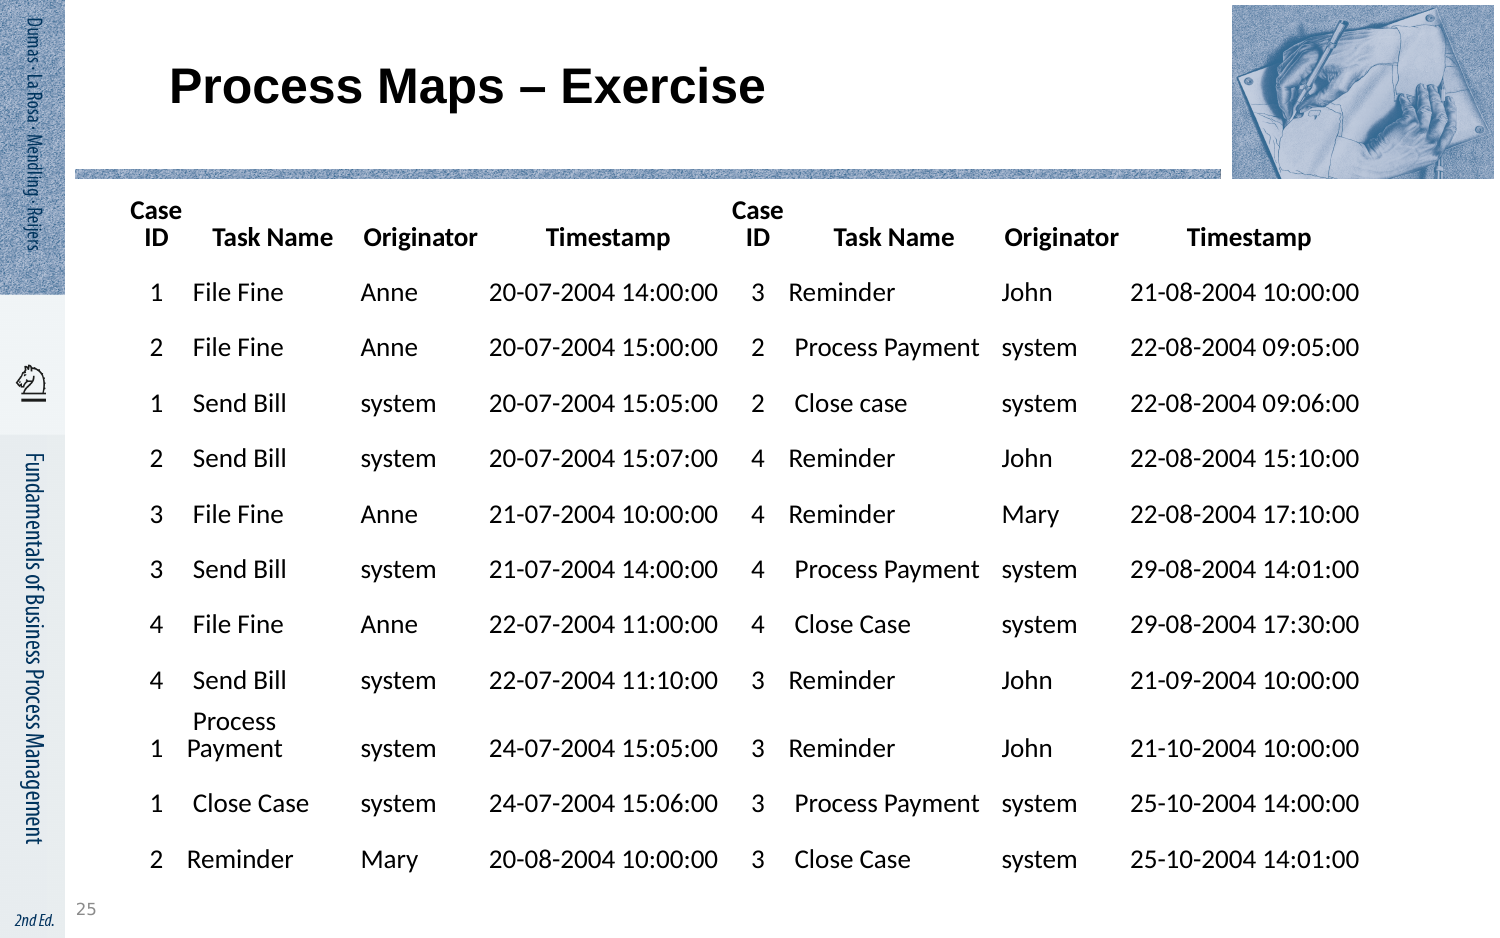

# Process Maps – Exercise
| Case ID | Task Name | Originator | Timestamp | Case ID | Task Name | Originator | Timestamp |
| --- | --- | --- | --- | --- | --- | --- | --- |
| 1 | File Fine | Anne | 20-07-2004 14:00:00 | 3 | Reminder | John | 21-08-2004 10:00:00 |
| 2 | File Fine | Anne | 20-07-2004 15:00:00 | 2 | Process Payment | system | 22-08-2004 09:05:00 |
| 1 | Send Bill | system | 20-07-2004 15:05:00 | 2 | Close case | system | 22-08-2004 09:06:00 |
| 2 | Send Bill | system | 20-07-2004 15:07:00 | 4 | Reminder | John | 22-08-2004 15:10:00 |
| 3 | File Fine | Anne | 21-07-2004 10:00:00 | 4 | Reminder | Mary | 22-08-2004 17:10:00 |
| 3 | Send Bill | system | 21-07-2004 14:00:00 | 4 | Process Payment | system | 29-08-2004 14:01:00 |
| 4 | File Fine | Anne | 22-07-2004 11:00:00 | 4 | Close Case | system | 29-08-2004 17:30:00 |
| 4 | Send Bill | system | 22-07-2004 11:10:00 | 3 | Reminder | John | 21-09-2004 10:00:00 |
| 1 | Process Payment | system | 24-07-2004 15:05:00 | 3 | Reminder | John | 21-10-2004 10:00:00 |
| 1 | Close Case | system | 24-07-2004 15:06:00 | 3 | Process Payment | system | 25-10-2004 14:00:00 |
| 2 | Reminder | Mary | 20-08-2004 10:00:00 | 3 | Close Case | system | 25-10-2004 14:01:00 |
25